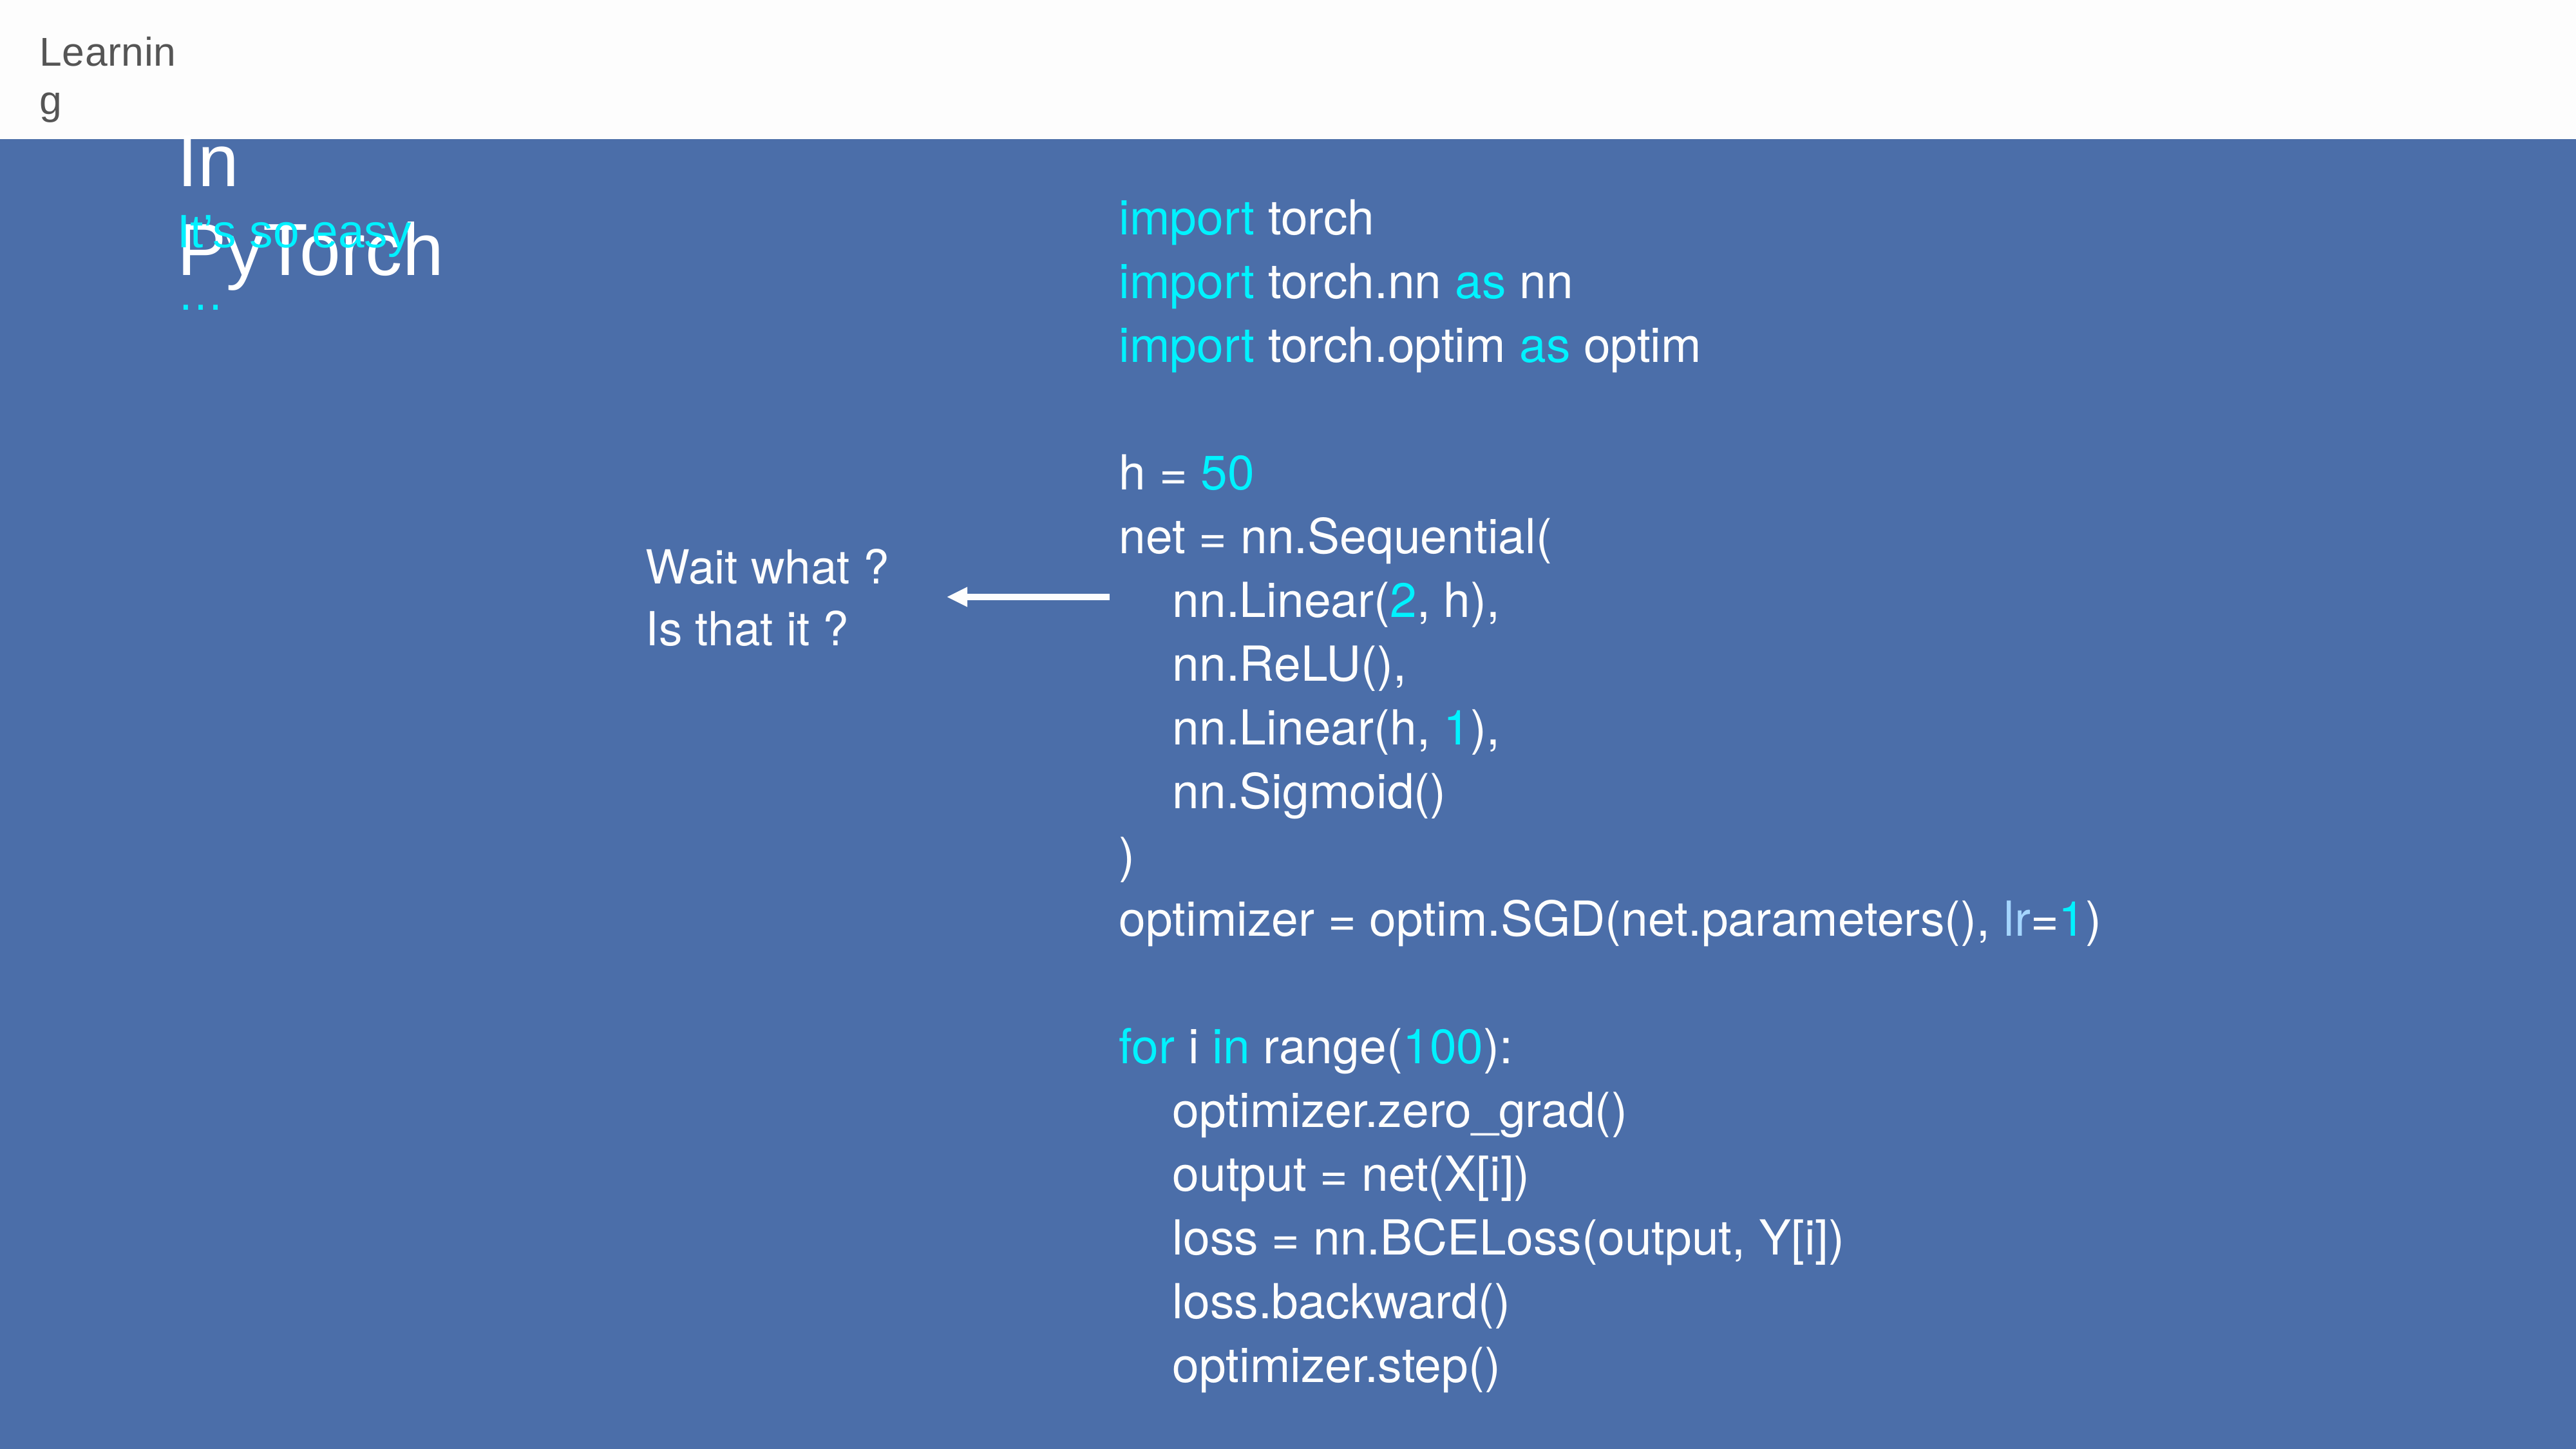

Learning

In PyTorch
import torch
import torch.nn as nn
import torch.optim as optim
 
h = 50
net = nn.Sequential(
    nn.Linear(2, h),
    nn.ReLU(),
    nn.Linear(h, 1),
    nn.Sigmoid()
)
optimizer = optim.SGD(net.parameters(), lr=1)
 
for i in range(100):
    optimizer.zero_grad()
    output = net(X[i])
    loss = nn.BCELoss(output, Y[i])
    loss.backward()
    optimizer.step()
It’s so easy …
Wait what ?
Is that it ?